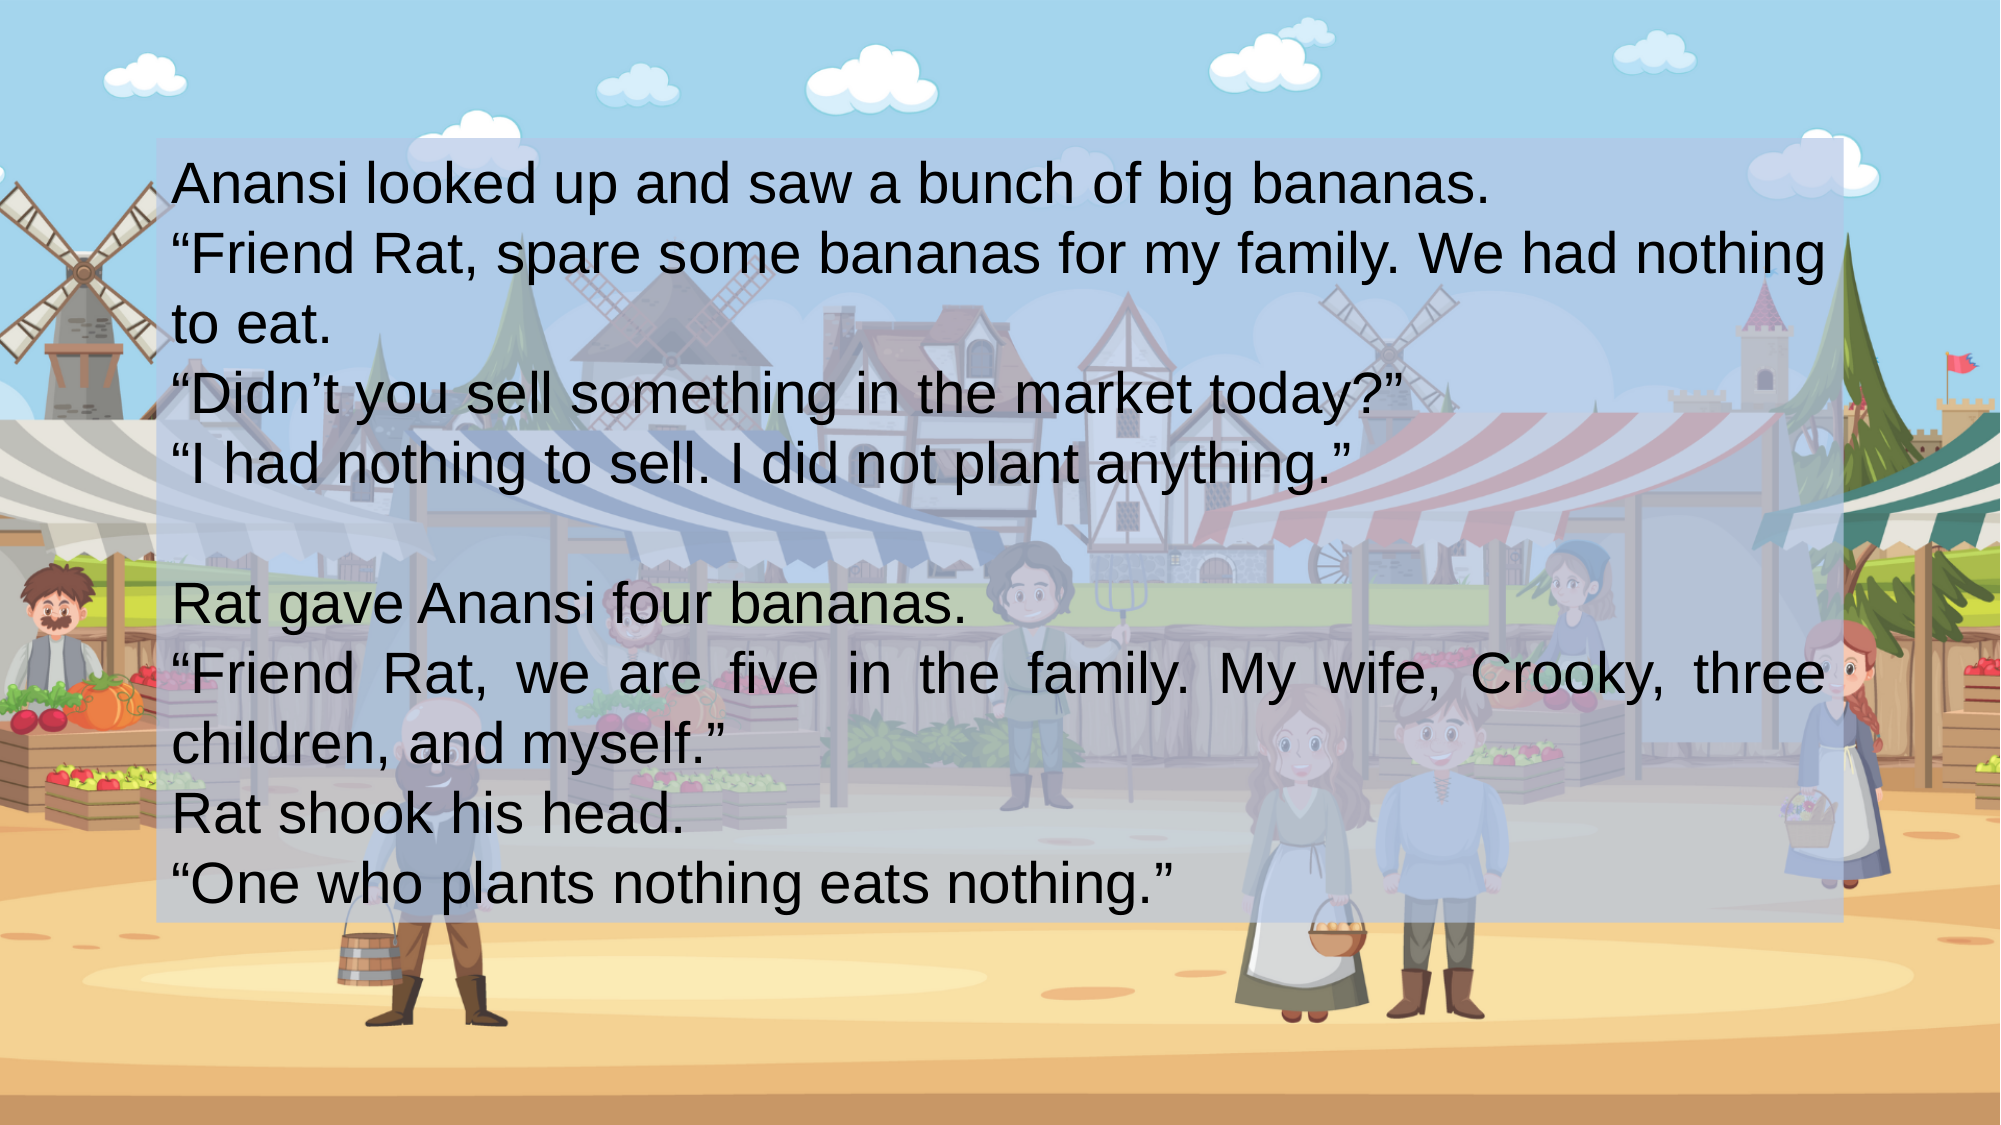

Anansi looked up and saw a bunch of big bananas.
“Friend Rat, spare some bananas for my family. We had nothing to eat.
“Didn’t you sell something in the market today?”
“I had nothing to sell. I did not plant anything.”

Rat gave Anansi four bananas.
“Friend Rat, we are five in the family. My wife, Crooky, three children, and myself.”
Rat shook his head.
“One who plants nothing eats nothing.”